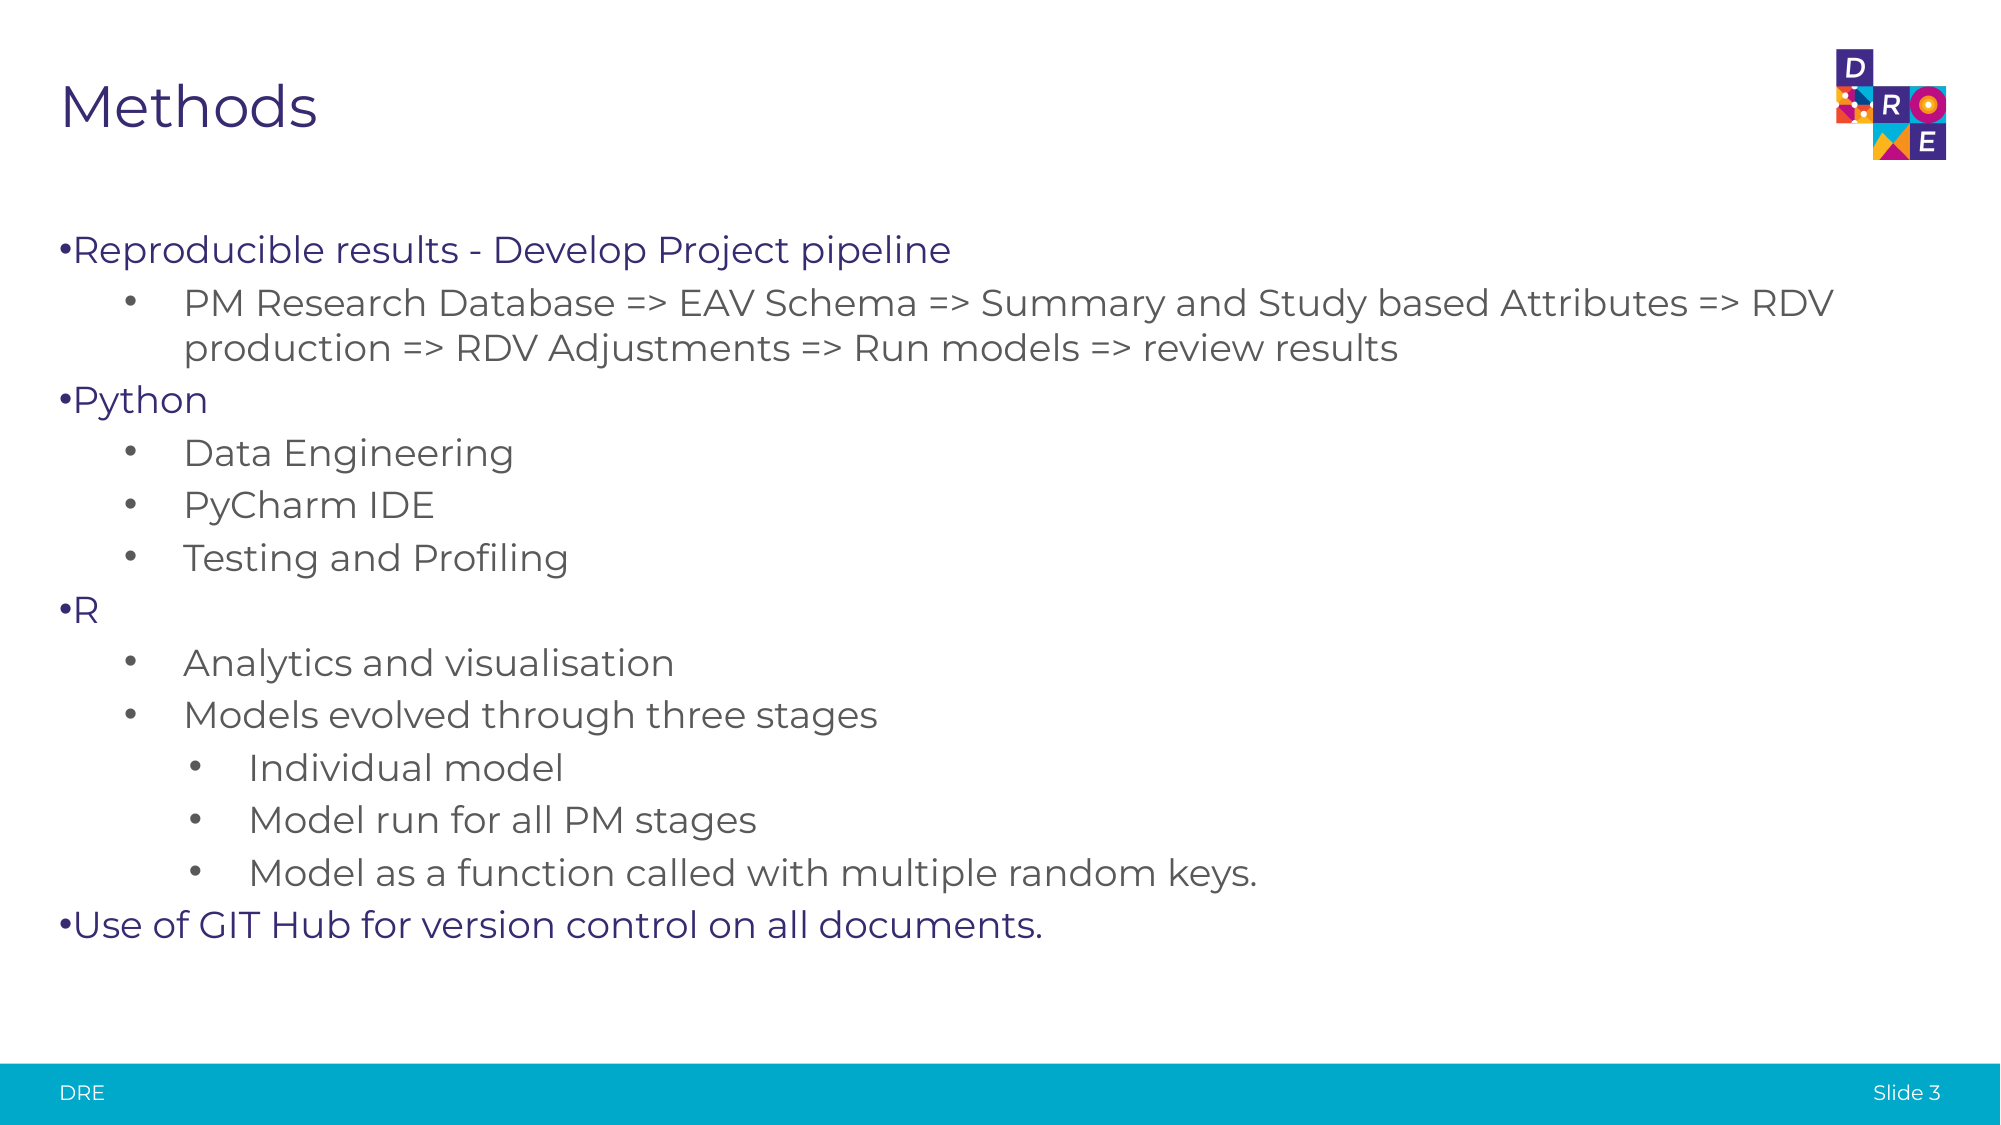

# Methods
Reproducible results - Develop Project pipeline
PM Research Database => EAV Schema => Summary and Study based Attributes => RDV production => RDV Adjustments => Run models => review results
Python
Data Engineering
PyCharm IDE
Testing and Profiling
R
Analytics and visualisation
Models evolved through three stages
Individual model
Model run for all PM stages
Model as a function called with multiple random keys.
Use of GIT Hub for version control on all documents.